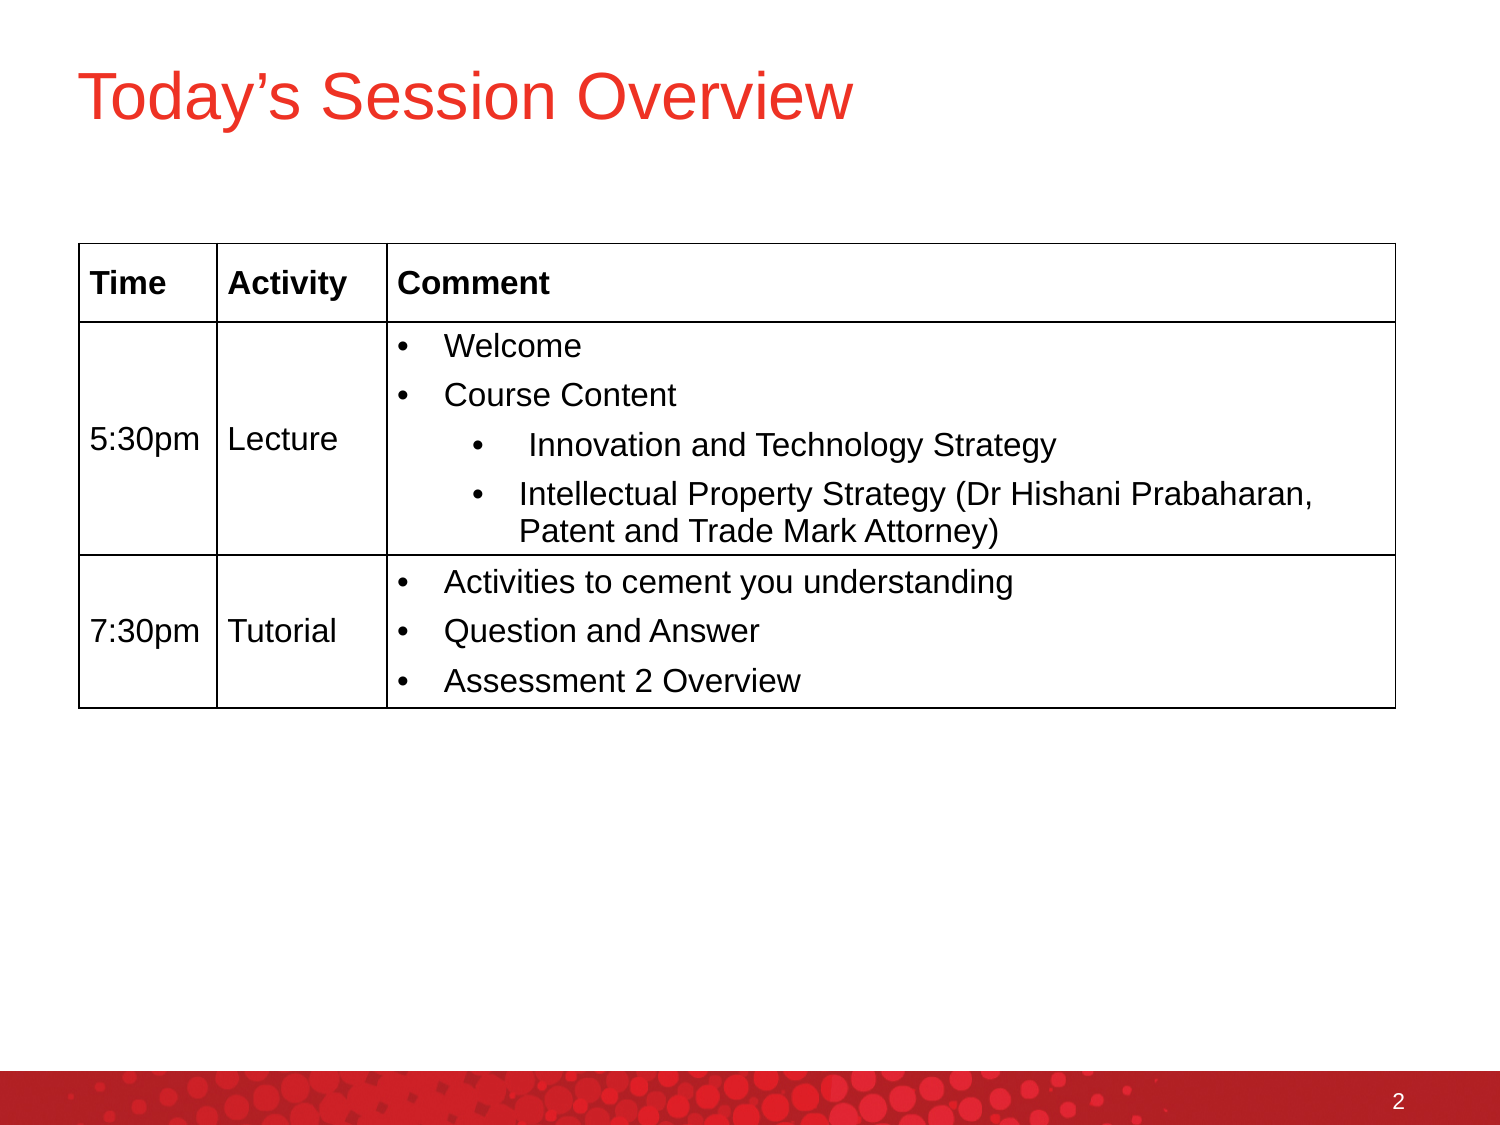

# Today’s Session Overview
| Time | Activity | Comment |
| --- | --- | --- |
| 5:30pm | Lecture | Welcome Course Content Innovation and Technology Strategy Intellectual Property Strategy (Dr Hishani Prabaharan, Patent and Trade Mark Attorney) |
| 7:30pm | Tutorial | Activities to cement you understanding Question and Answer Assessment 2 Overview |
2